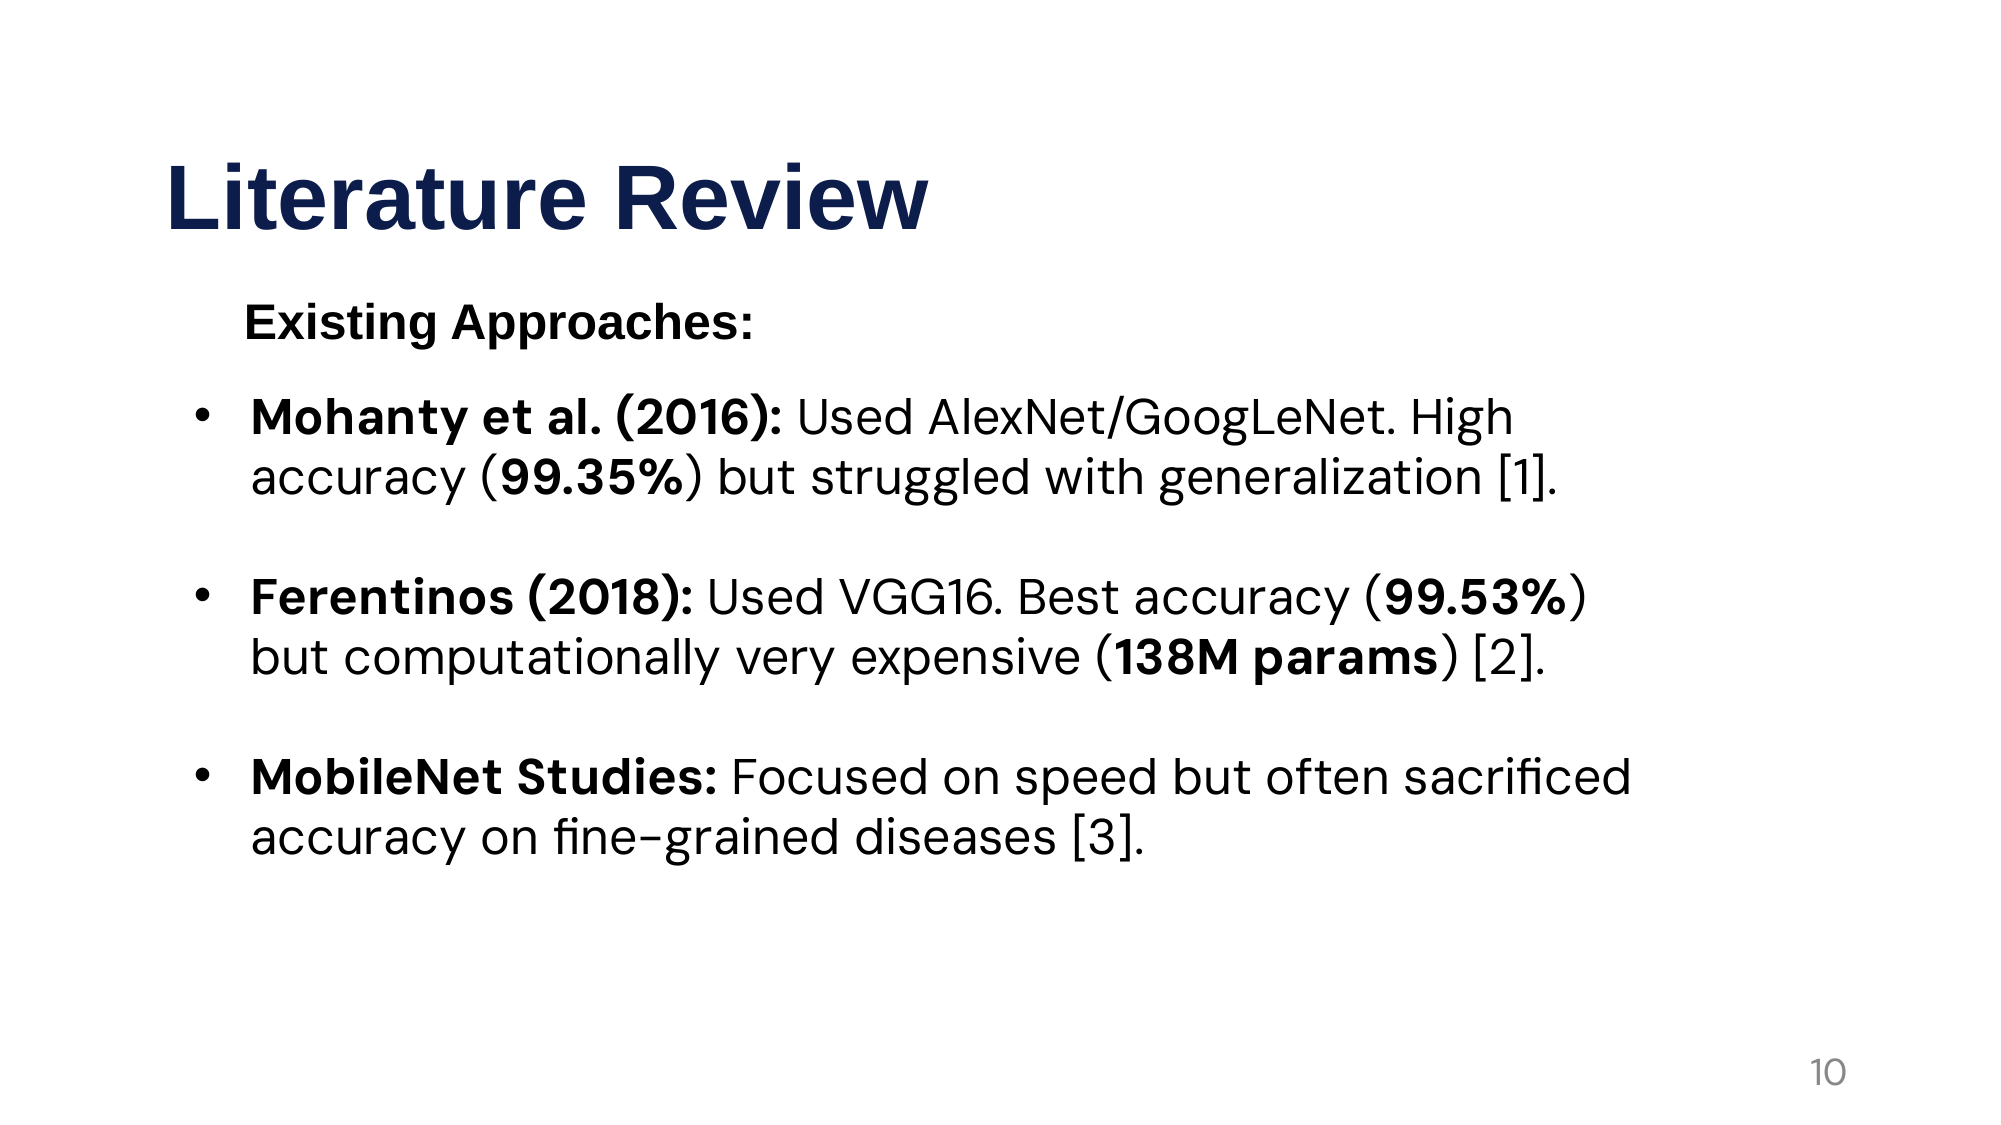

Literature Review
Existing Approaches:
Mohanty et al. (2016): Used AlexNet/GoogLeNet. High accuracy (99.35%) but struggled with generalization [1].

Ferentinos (2018): Used VGG16. Best accuracy (99.53%) but computationally very expensive (138M params) [2].

MobileNet Studies: Focused on speed but often sacrificed accuracy on fine-grained diseases [3].
10